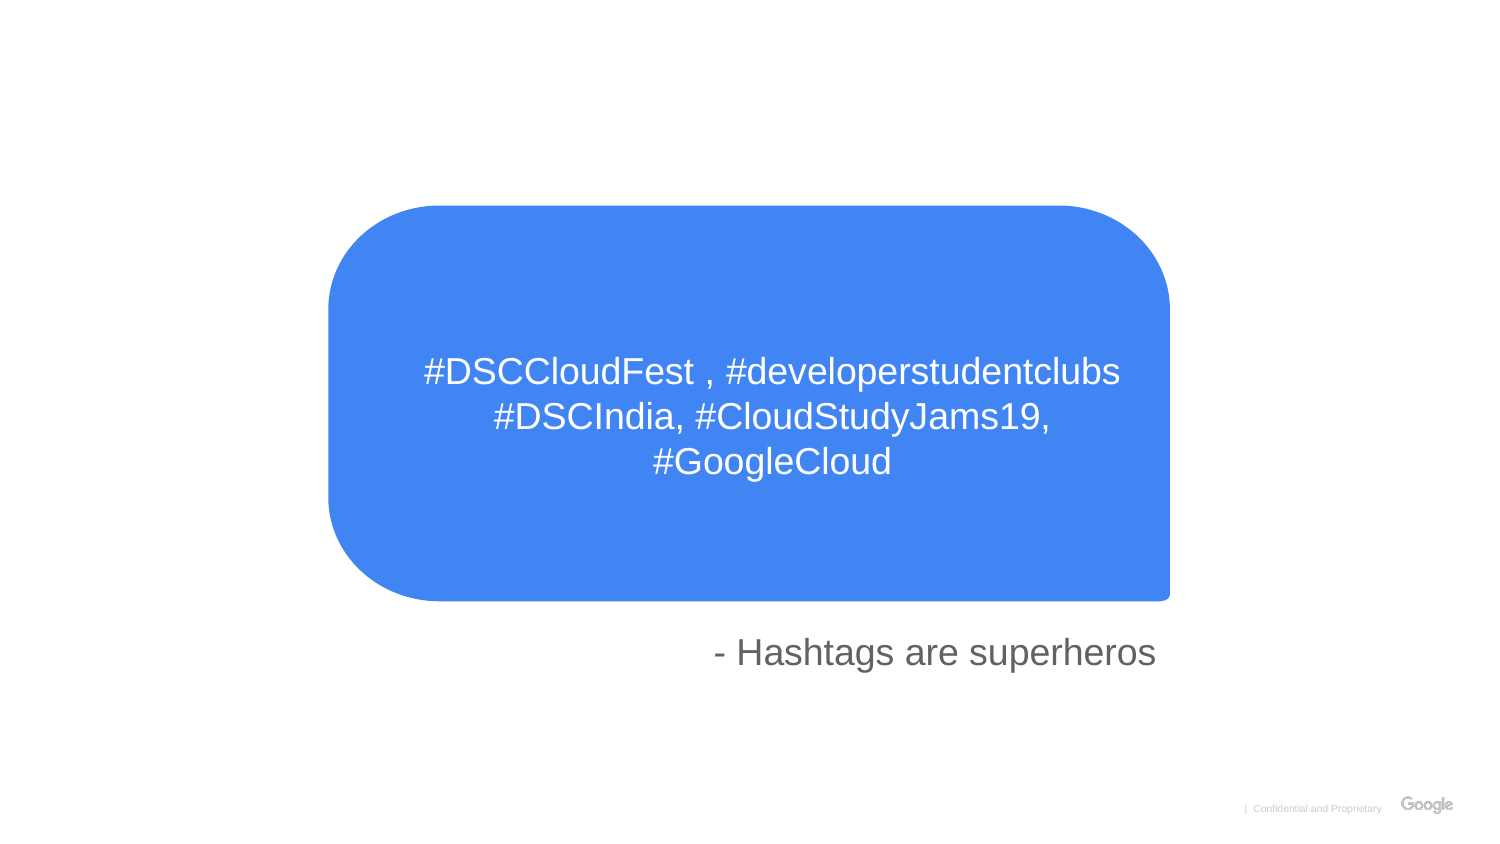

# #DSCCloudFest , #developerstudentclubs
#DSCIndia, #CloudStudyJams19,
#GoogleCloud
- Hashtags are superheros